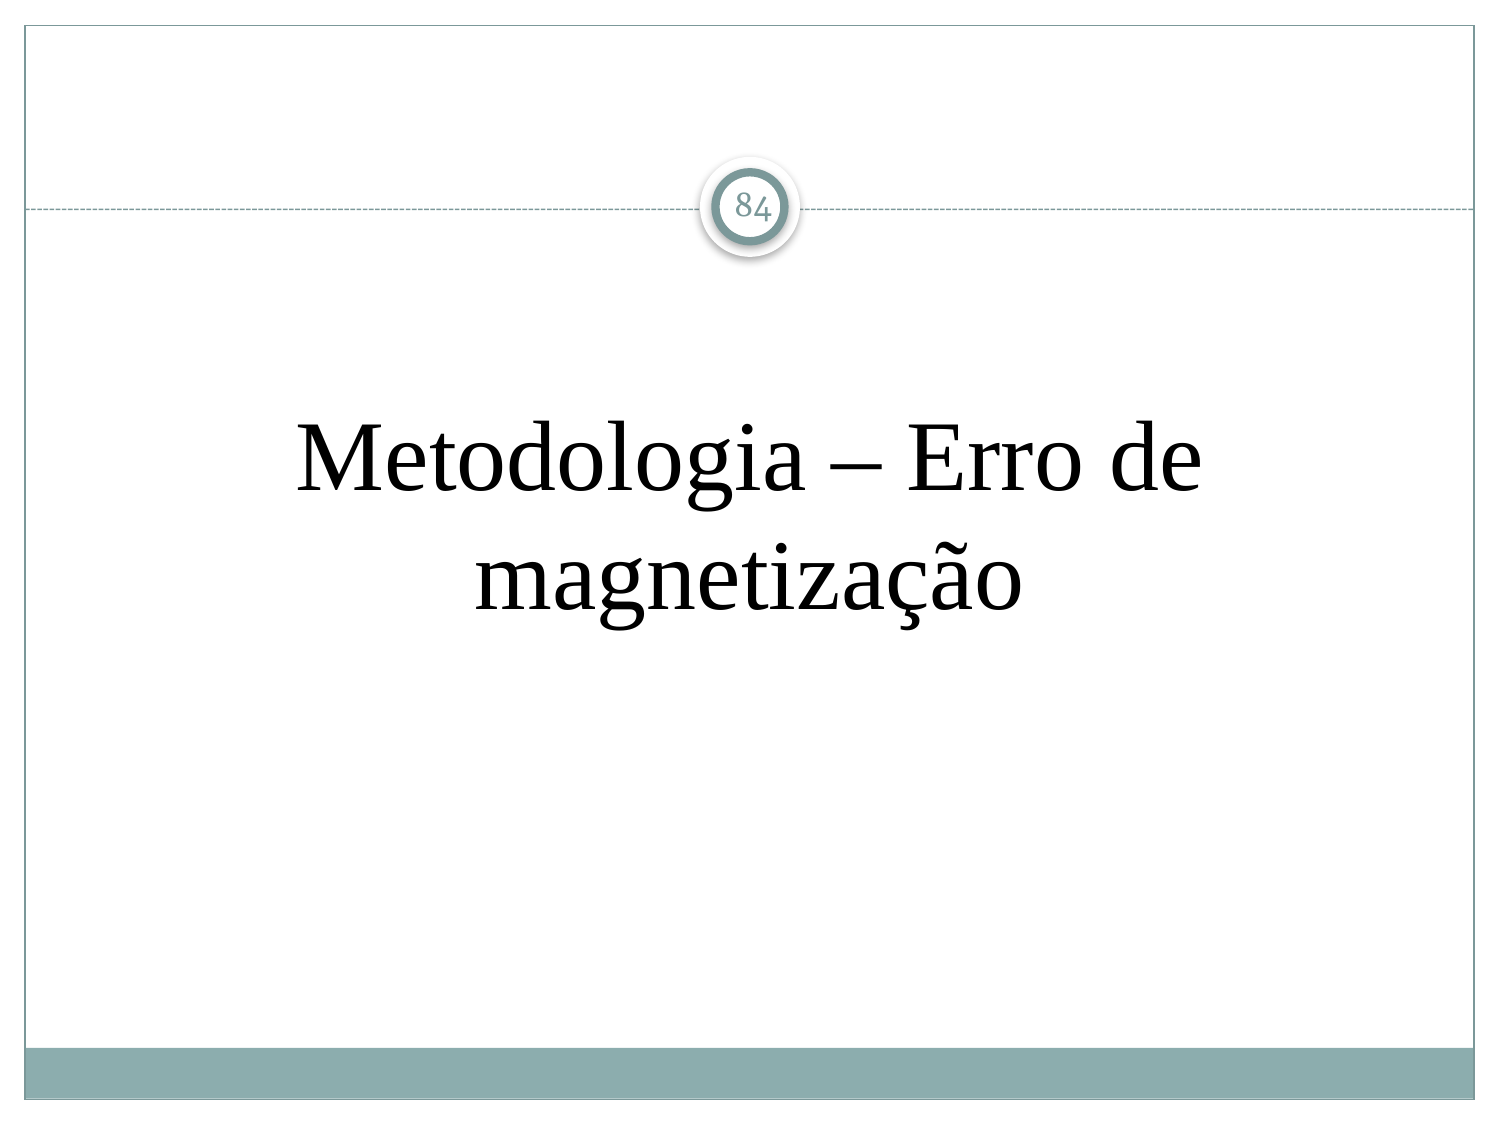

84
# Metodologia – Erro de magnetização